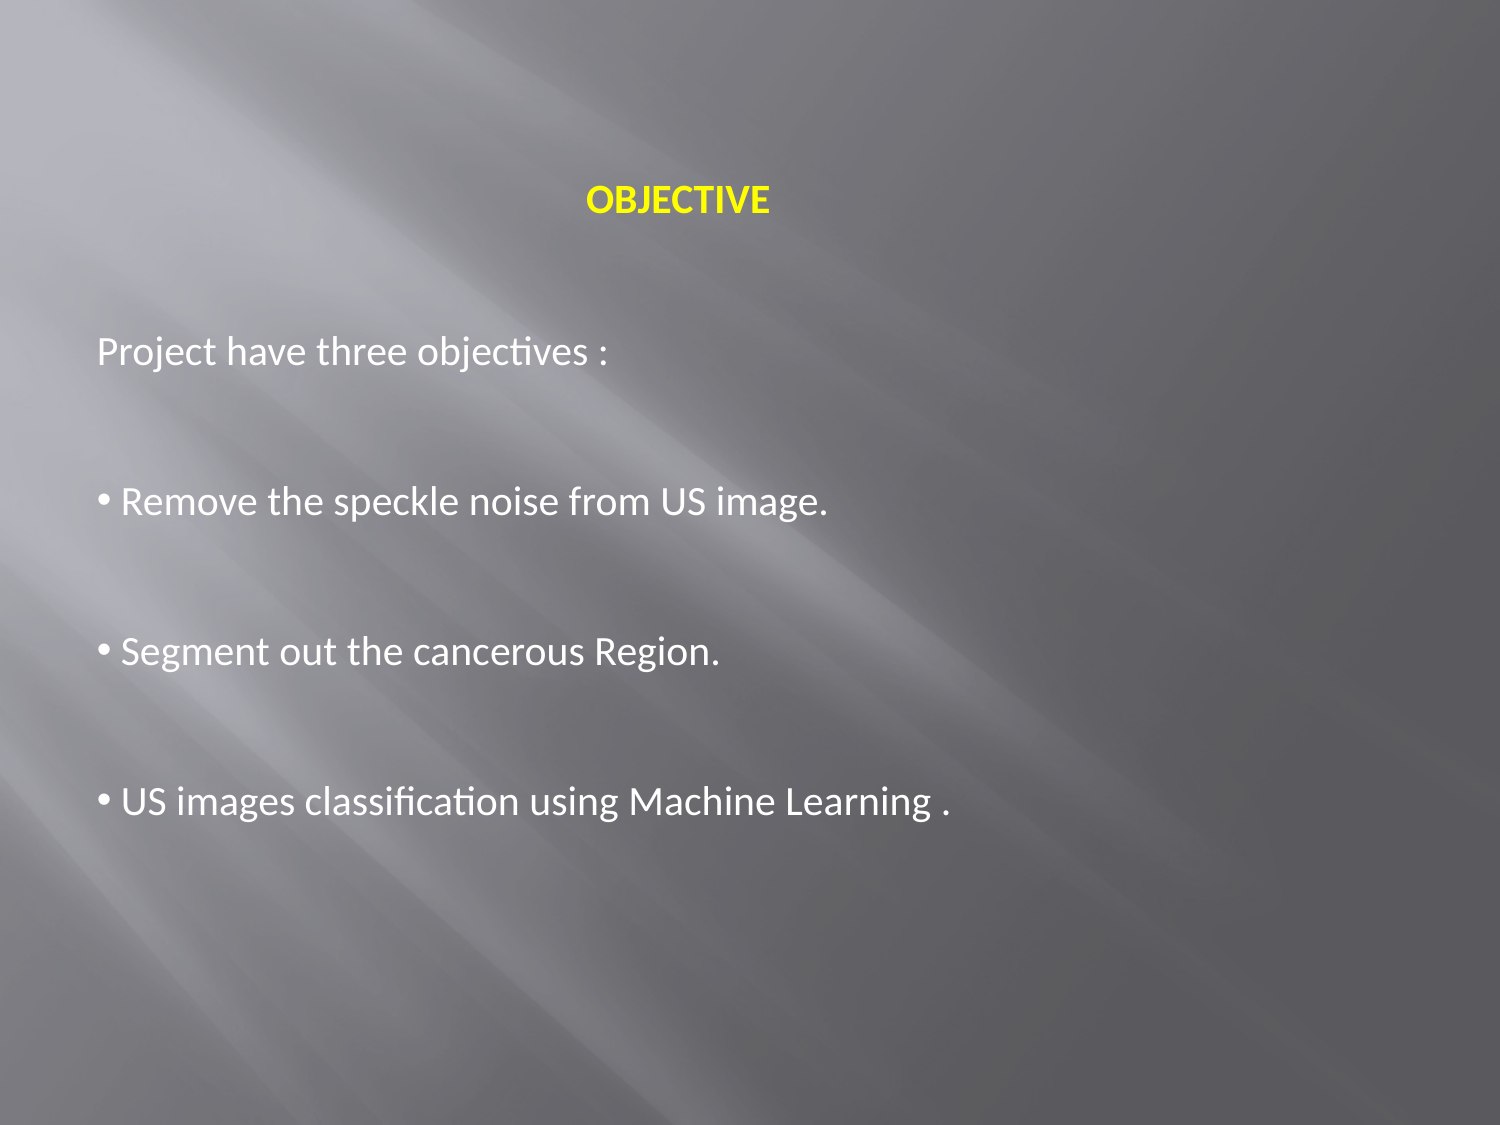

OBJECTIVE

Project have three objectives :

 Remove the speckle noise from US image.

 Segment out the cancerous Region.

 US images classification using Machine Learning .